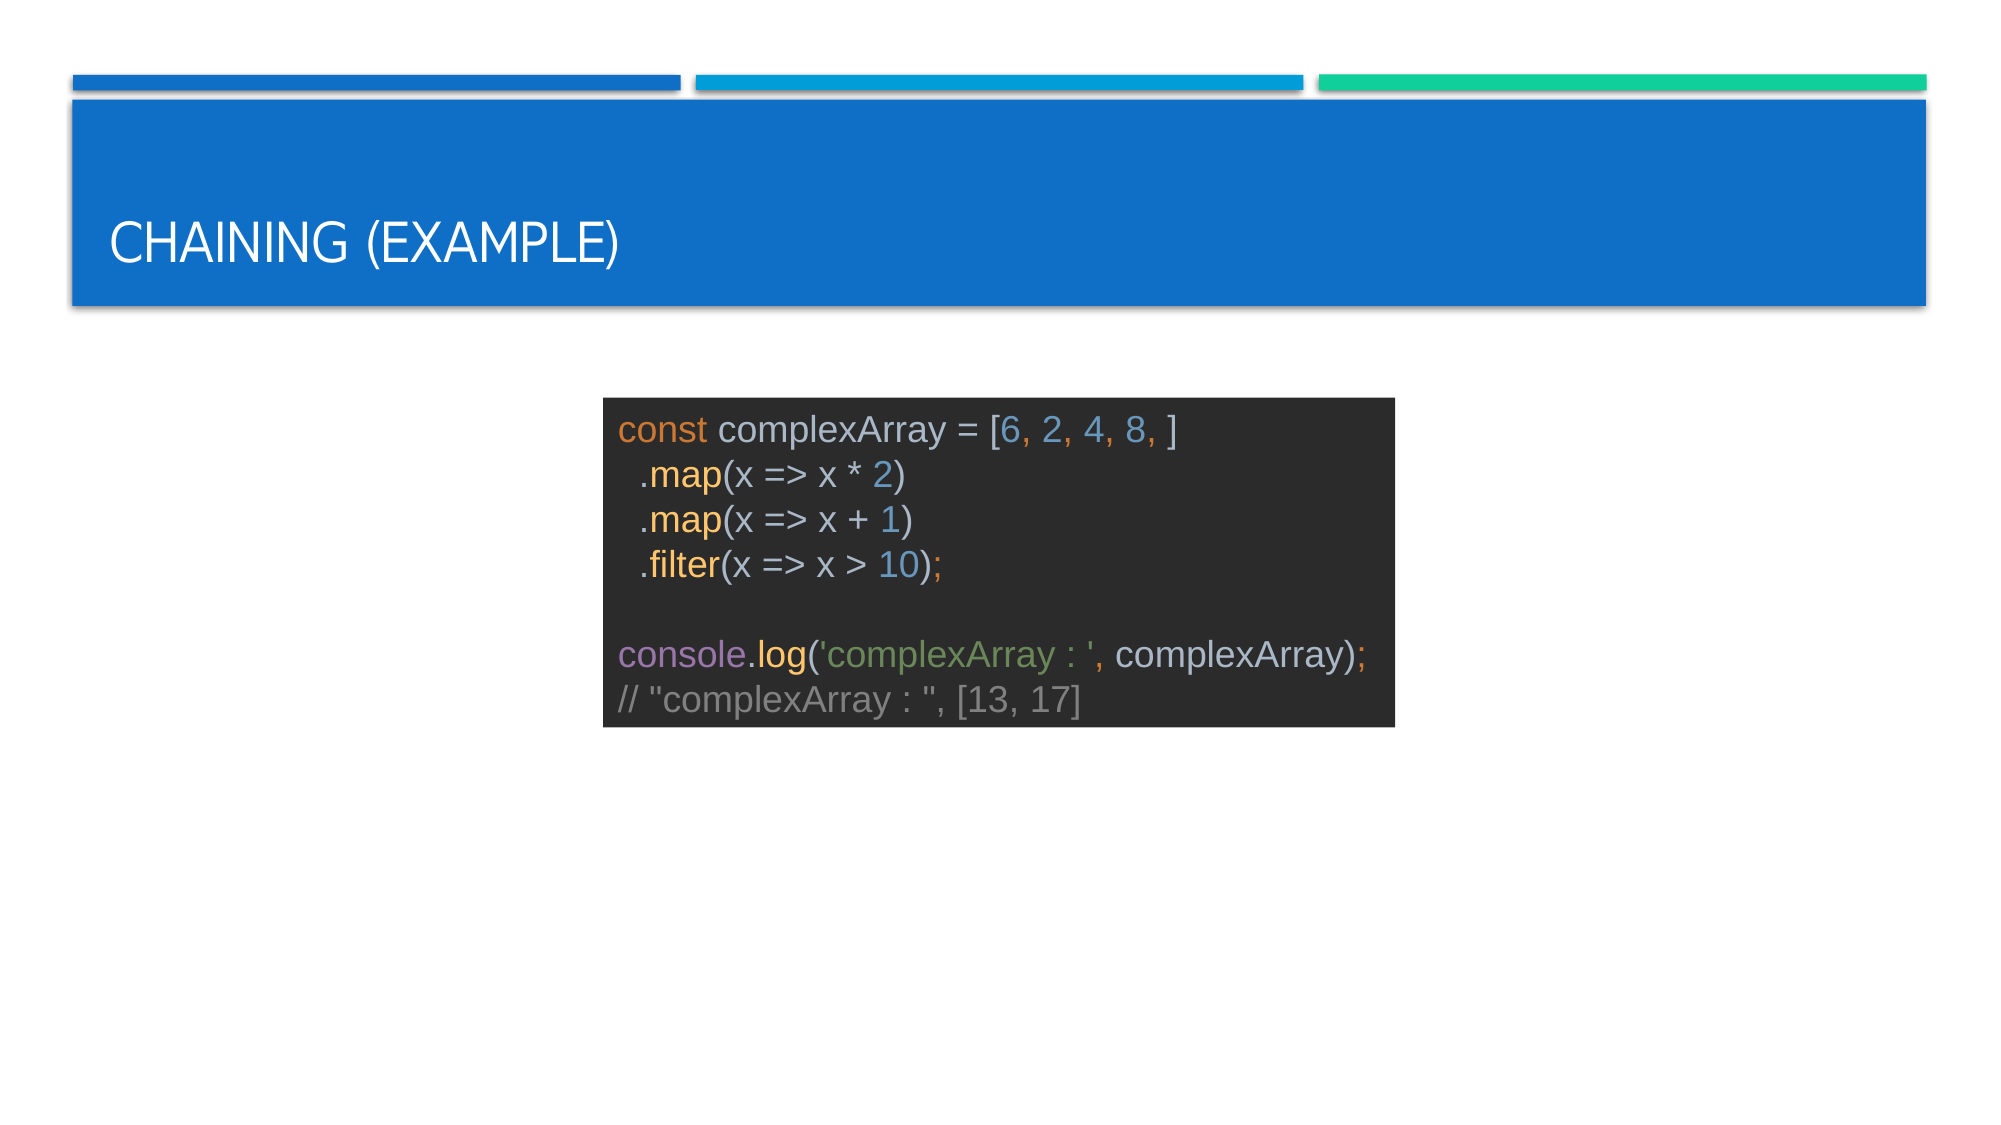

# Chaining (example)
const complexArray = [6, 2, 4, 8, ]
  .map(x => x * 2)
  .map(x => x + 1)
  .filter(x => x > 10);
console.log('complexArray : ', complexArray);
// "complexArray : ", [13, 17]